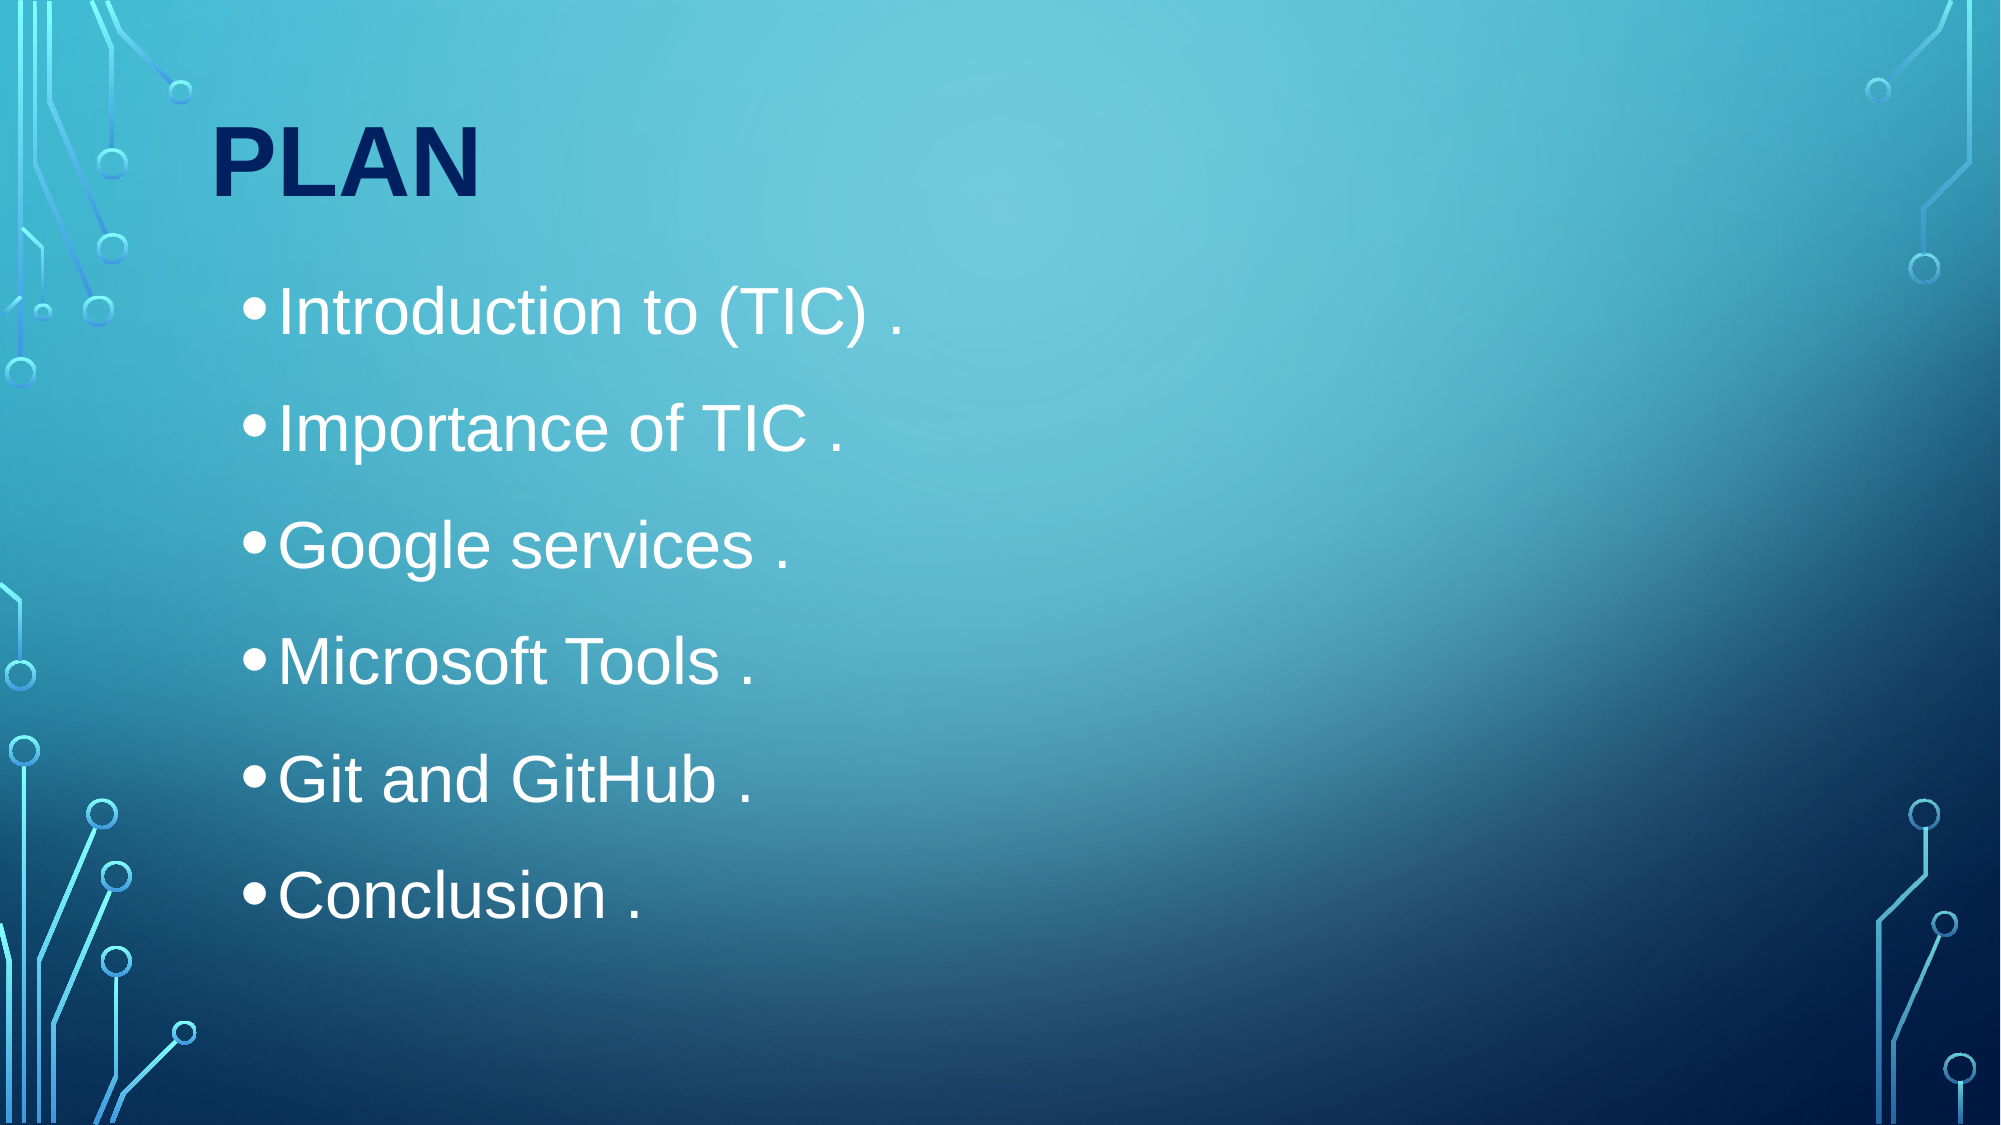

# plan
Introduction to (TIC) .
Importance of TIC .
Google services .
Microsoft Tools .
Git and GitHub .
Conclusion .